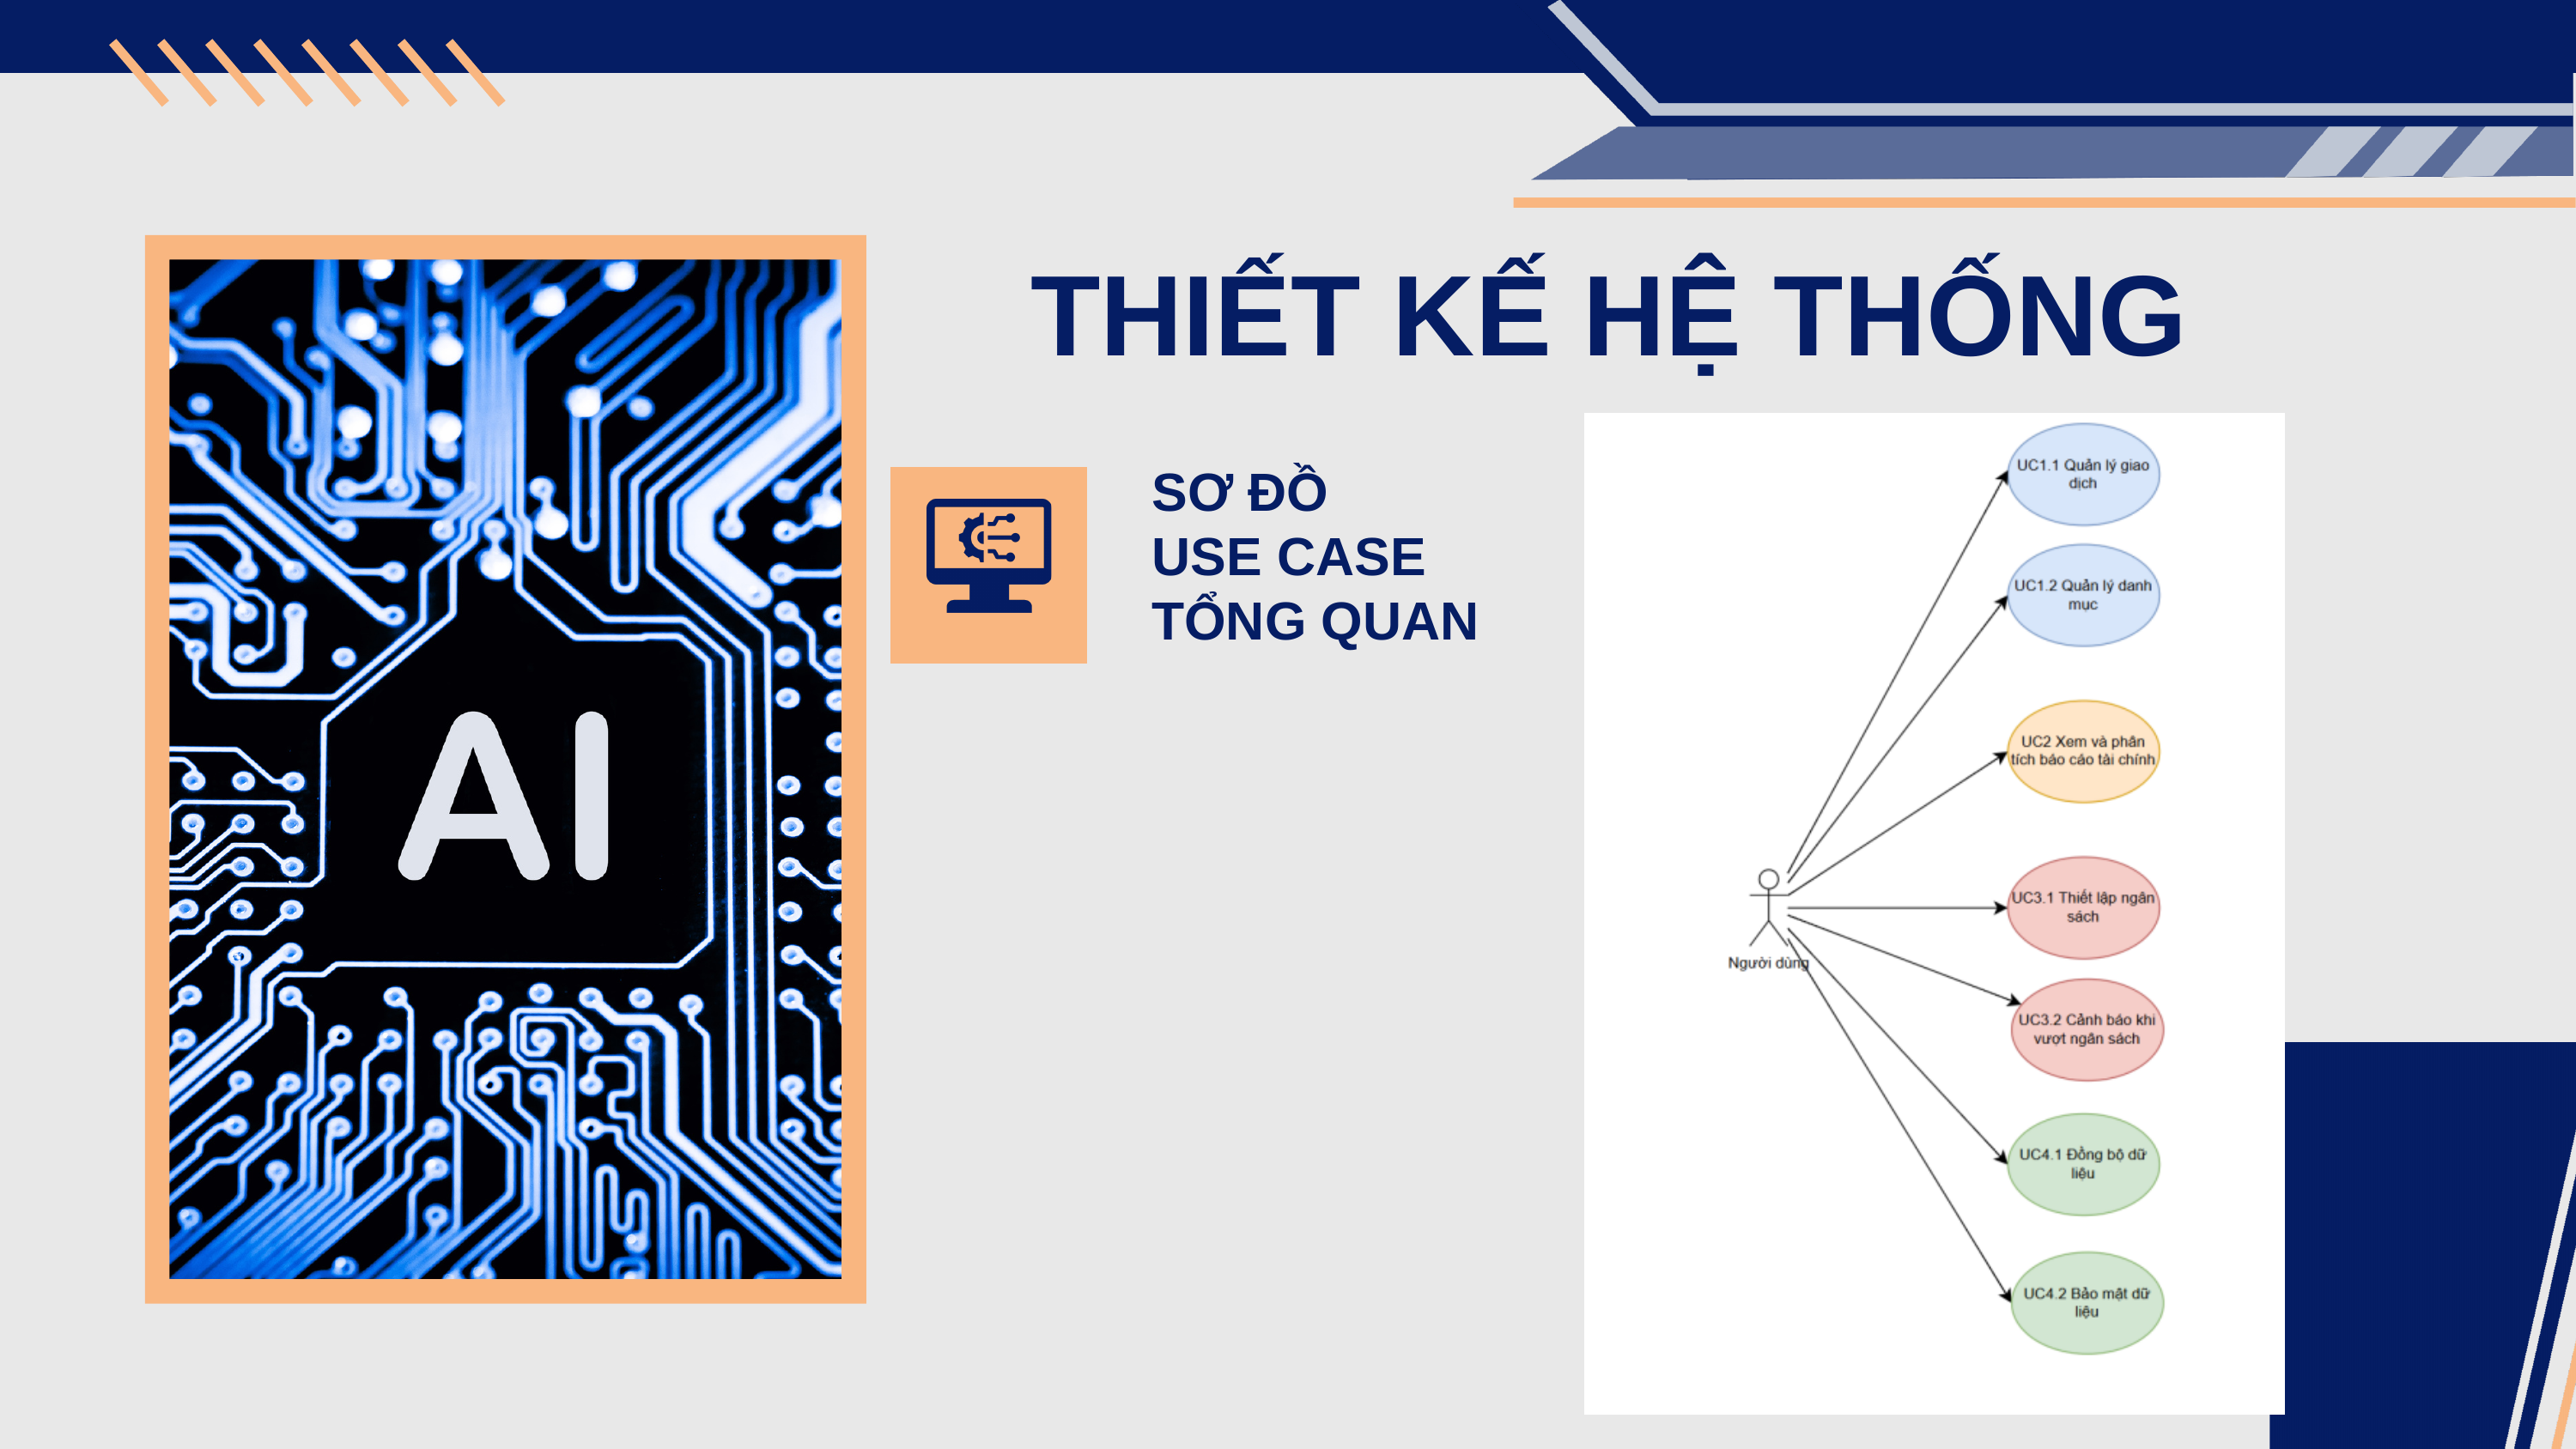

THIẾT KẾ HỆ THỐNG

SƠ ĐỒ
USE CASE
TỔNG QUAN